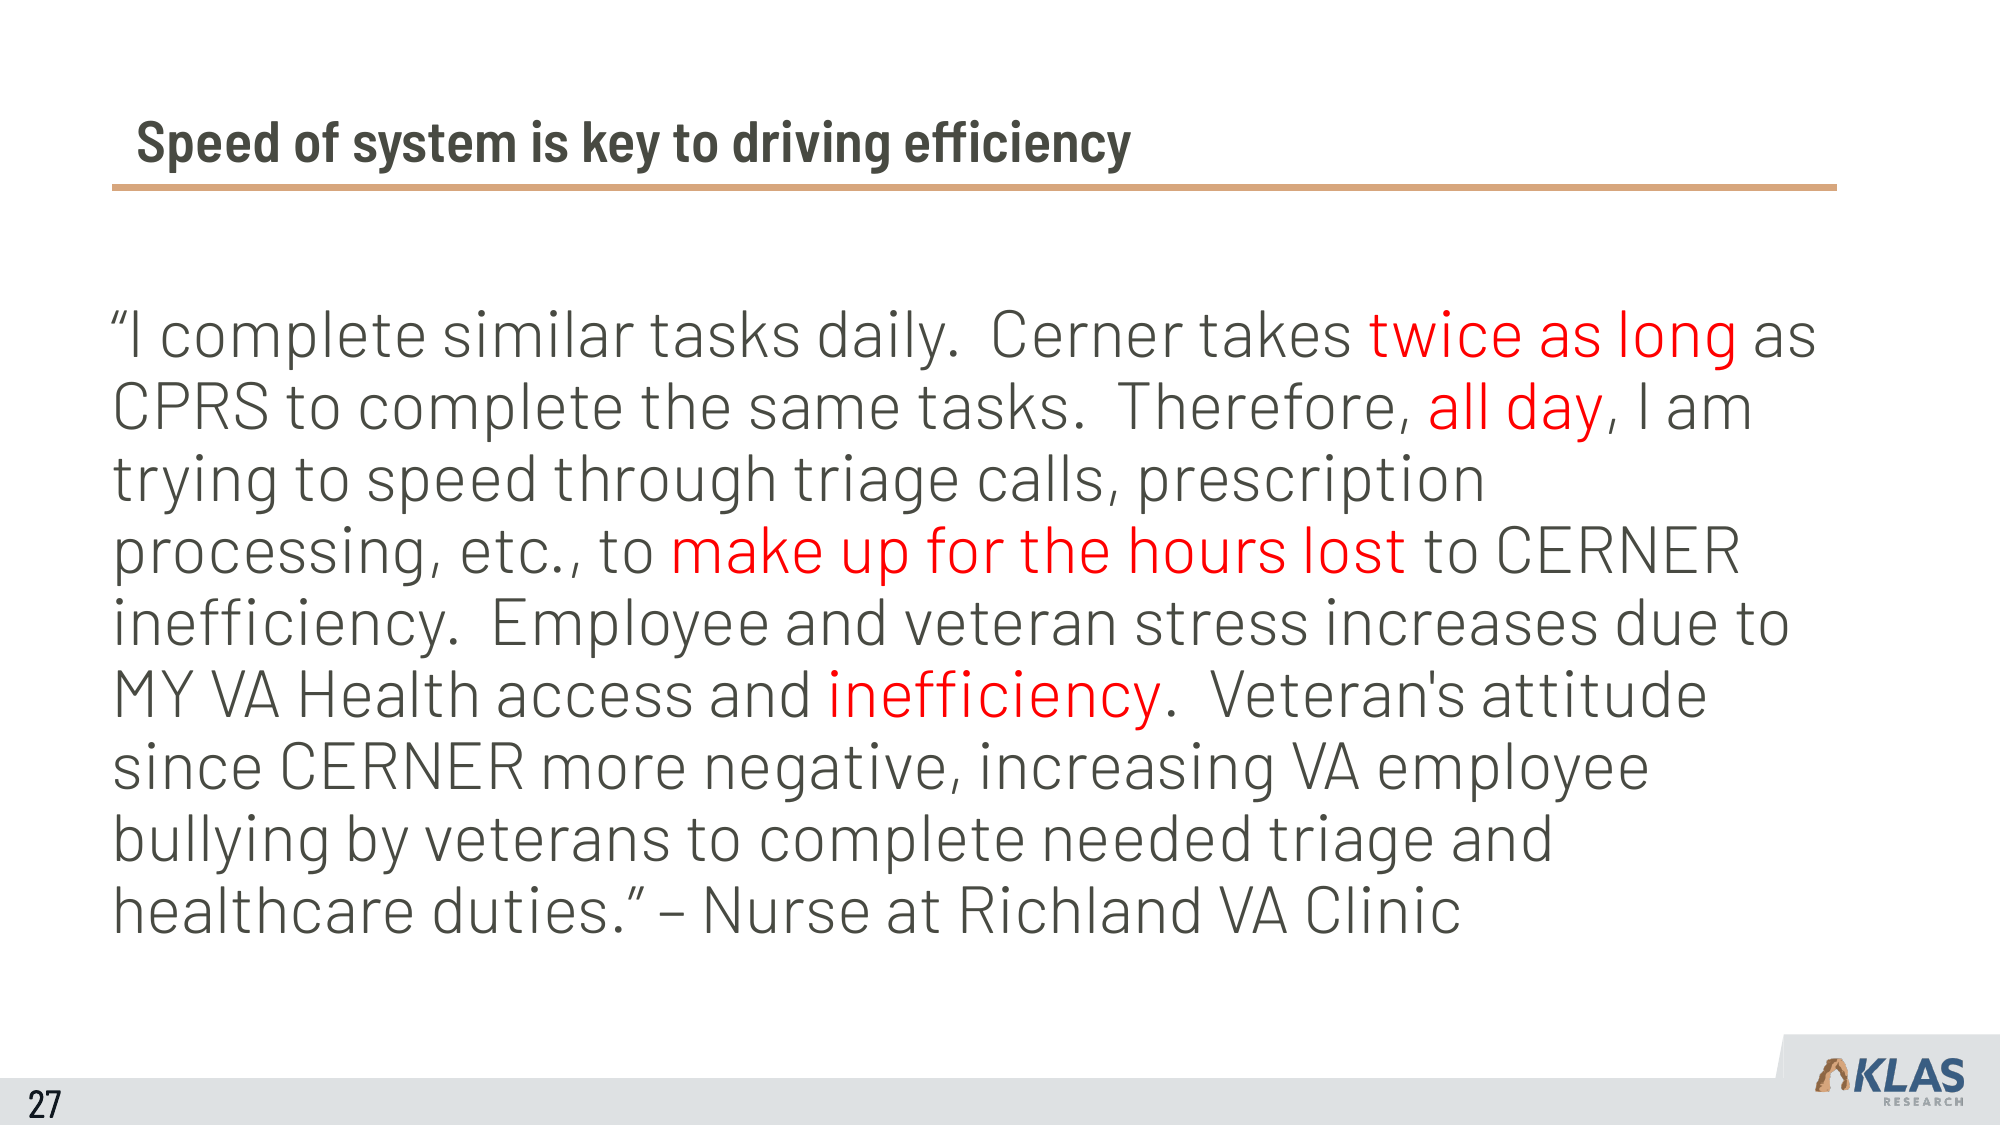

# Speed of system is key to driving efficiency
“I complete similar tasks daily.  Cerner takes twice as long as CPRS to complete the same tasks.  Therefore, all day, I am trying to speed through triage calls, prescription processing, etc., to make up for the hours lost to CERNER inefficiency.  Employee and veteran stress increases due to MY VA Health access and inefficiency.  Veteran's attitude since CERNER more negative, increasing VA employee bullying by veterans to complete needed triage and healthcare duties.” – Nurse at Richland VA Clinic